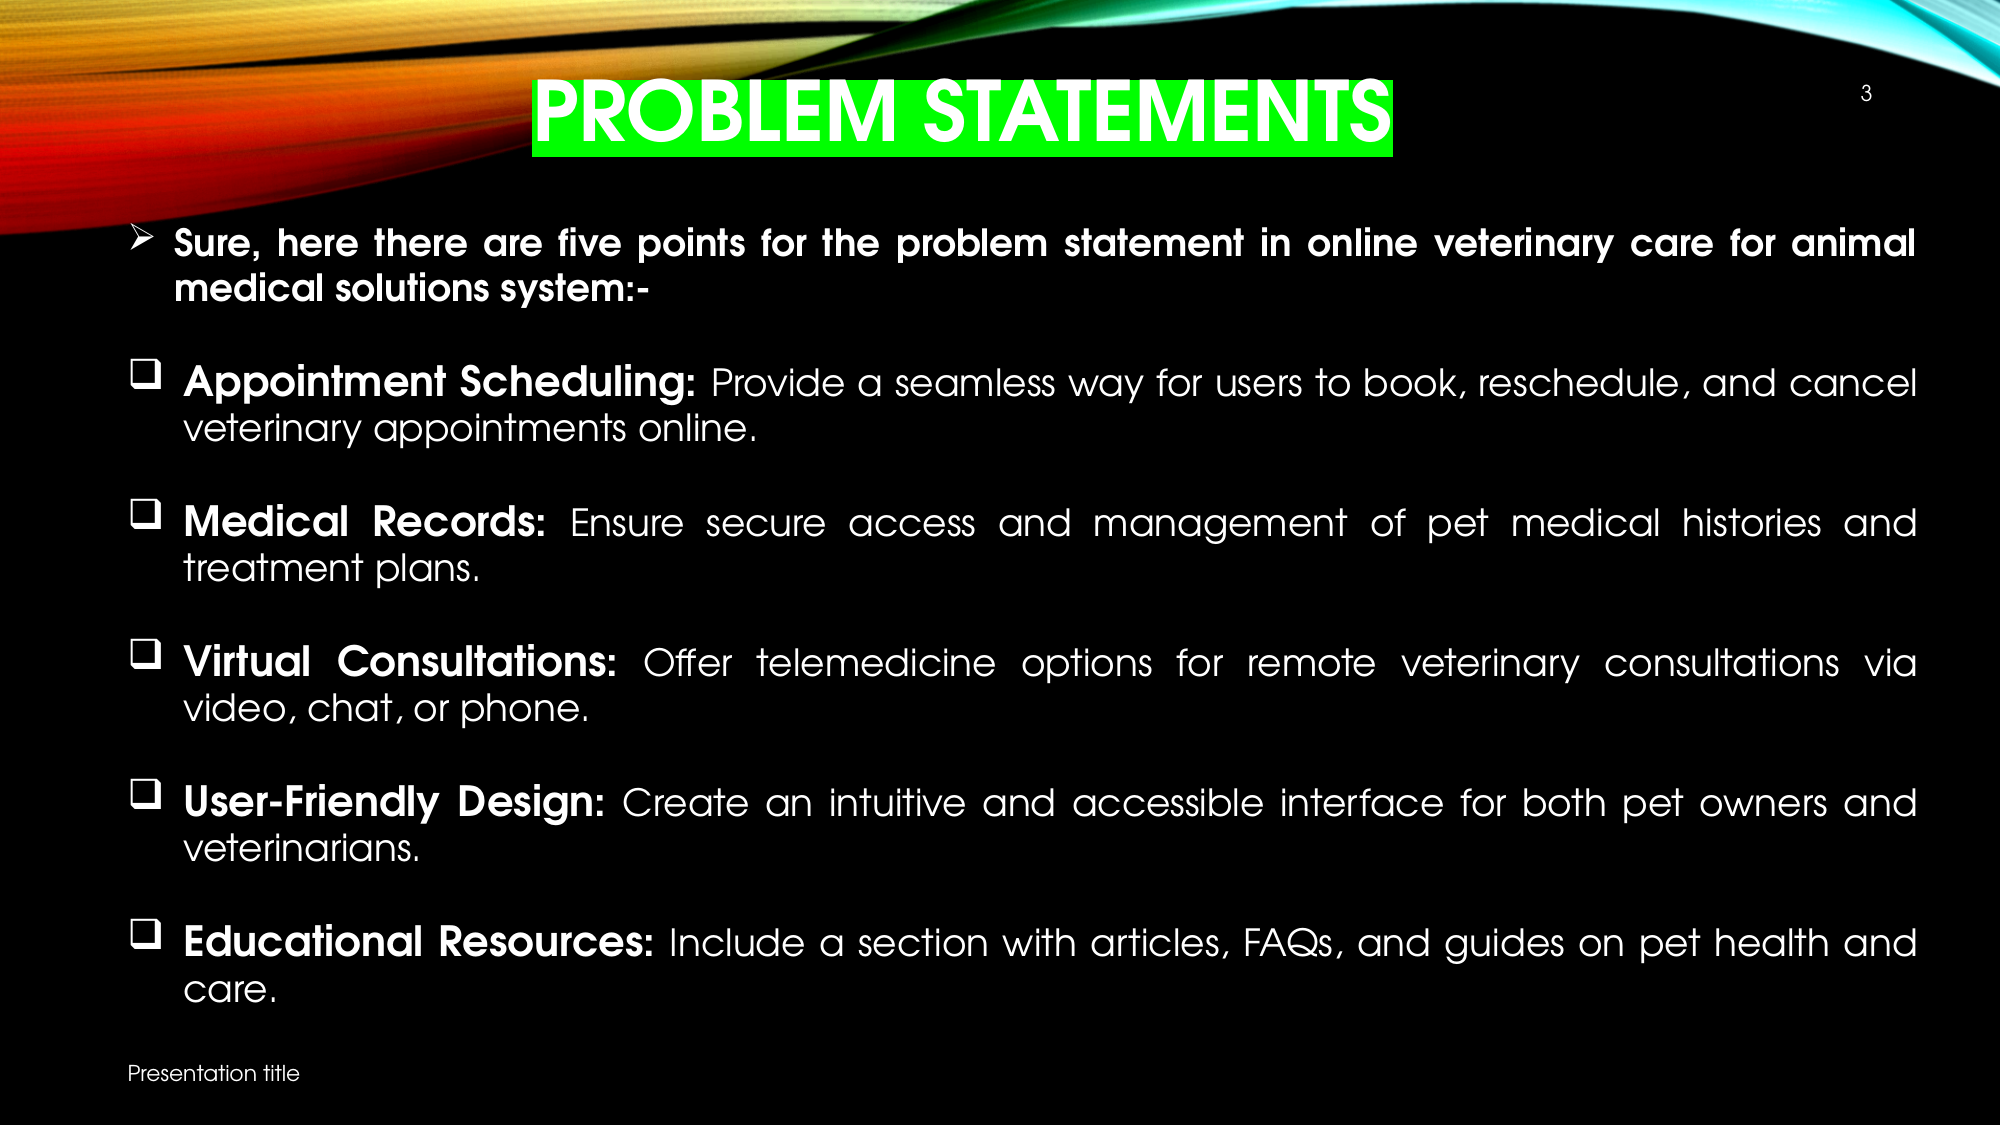

PROBLEM STATEMENTS
3
Sure, here there are five points for the problem statement in online veterinary care for animal medical solutions system:-

Appointment Scheduling: Provide a seamless way for users to book, reschedule, and cancel veterinary appointments online.

Medical Records: Ensure secure access and management of pet medical histories and treatment plans.

Virtual Consultations: Offer telemedicine options for remote veterinary consultations via video, chat, or phone.

User-Friendly Design: Create an intuitive and accessible interface for both pet owners and veterinarians.

Educational Resources: Include a section with articles, FAQs, and guides on pet health and care.
Presentation title